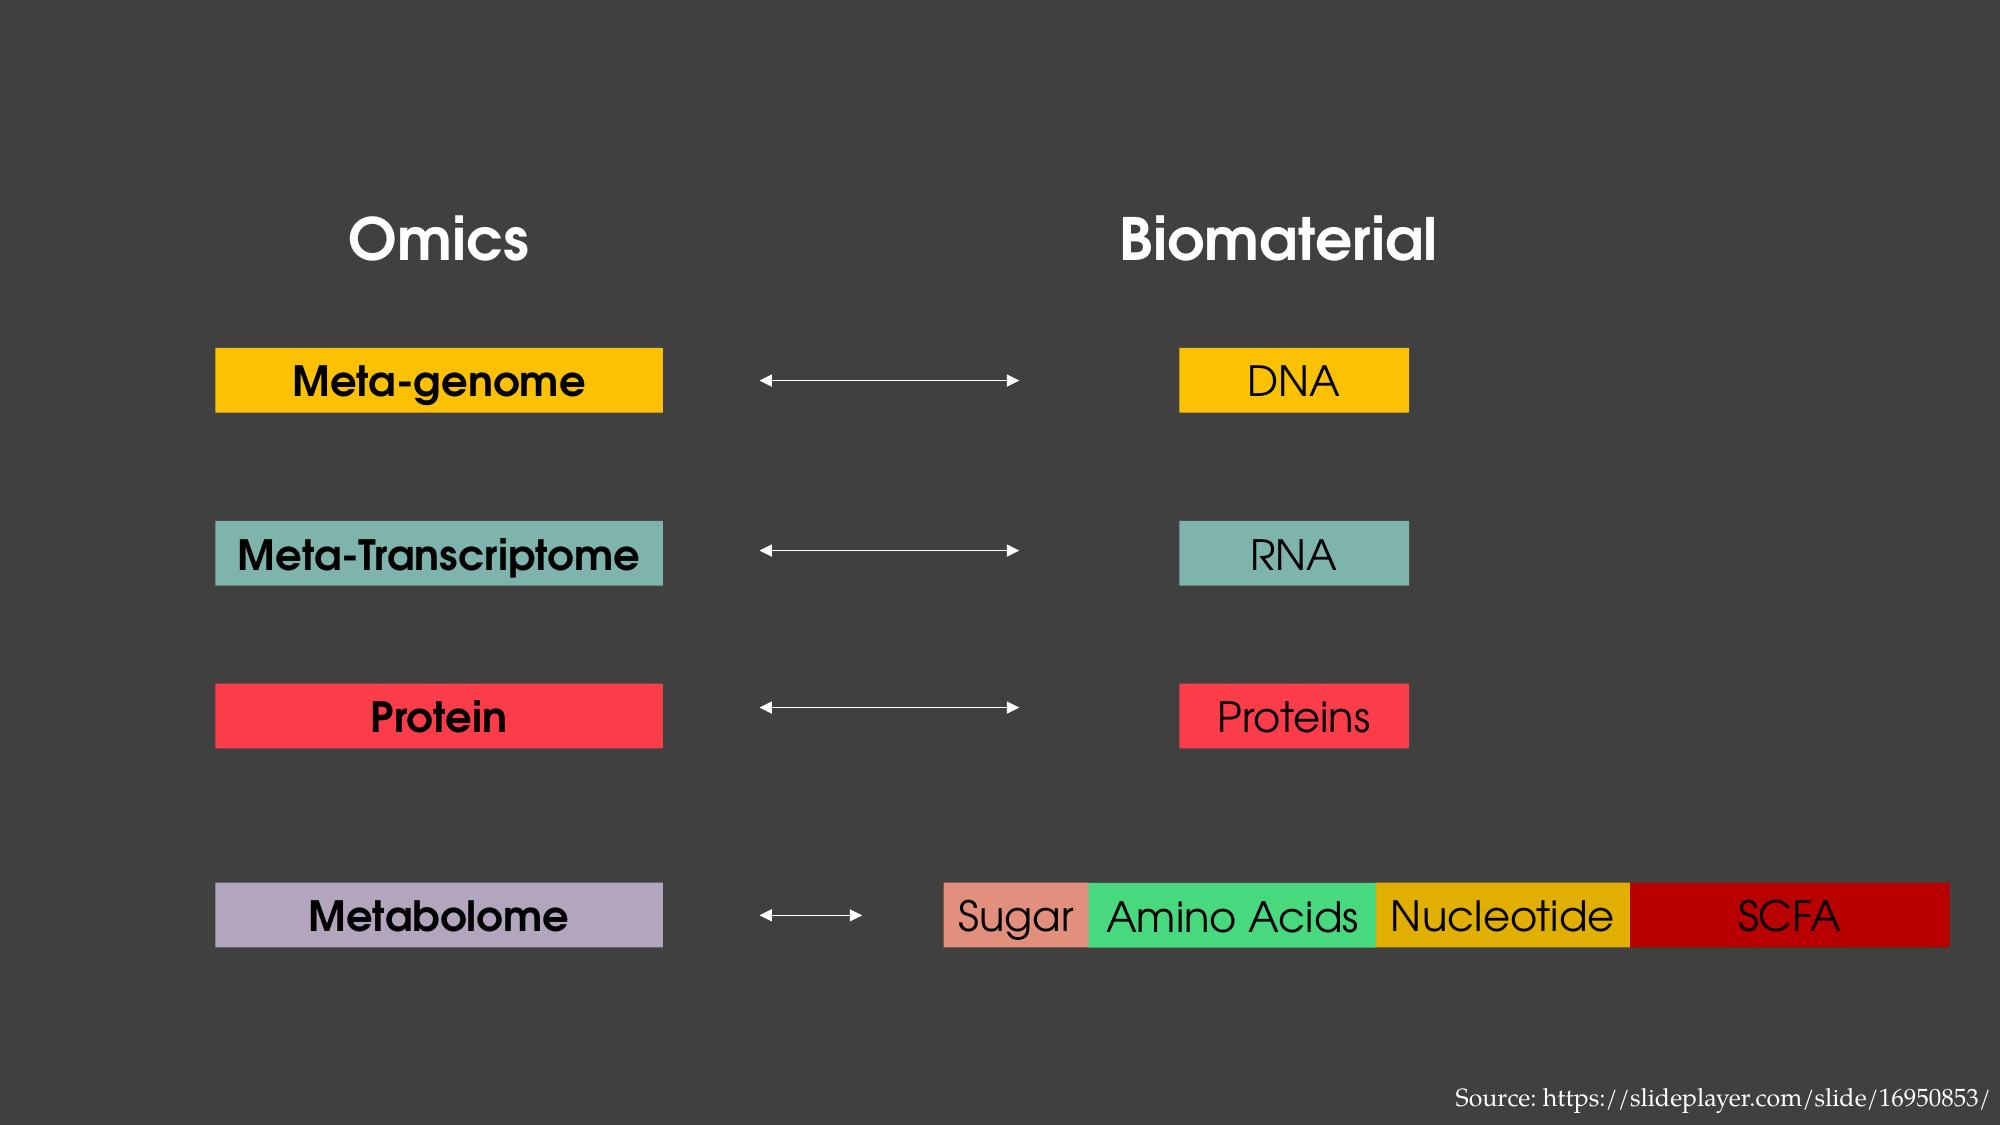

Omics
Biomaterial
Meta-genome
DNA
Meta-Transcriptome
RNA
Protein
Proteins
Metabolome
Sugar
Nucleotide
SCFA
Amino Acids
Source: https://slideplayer.com/slide/16950853/